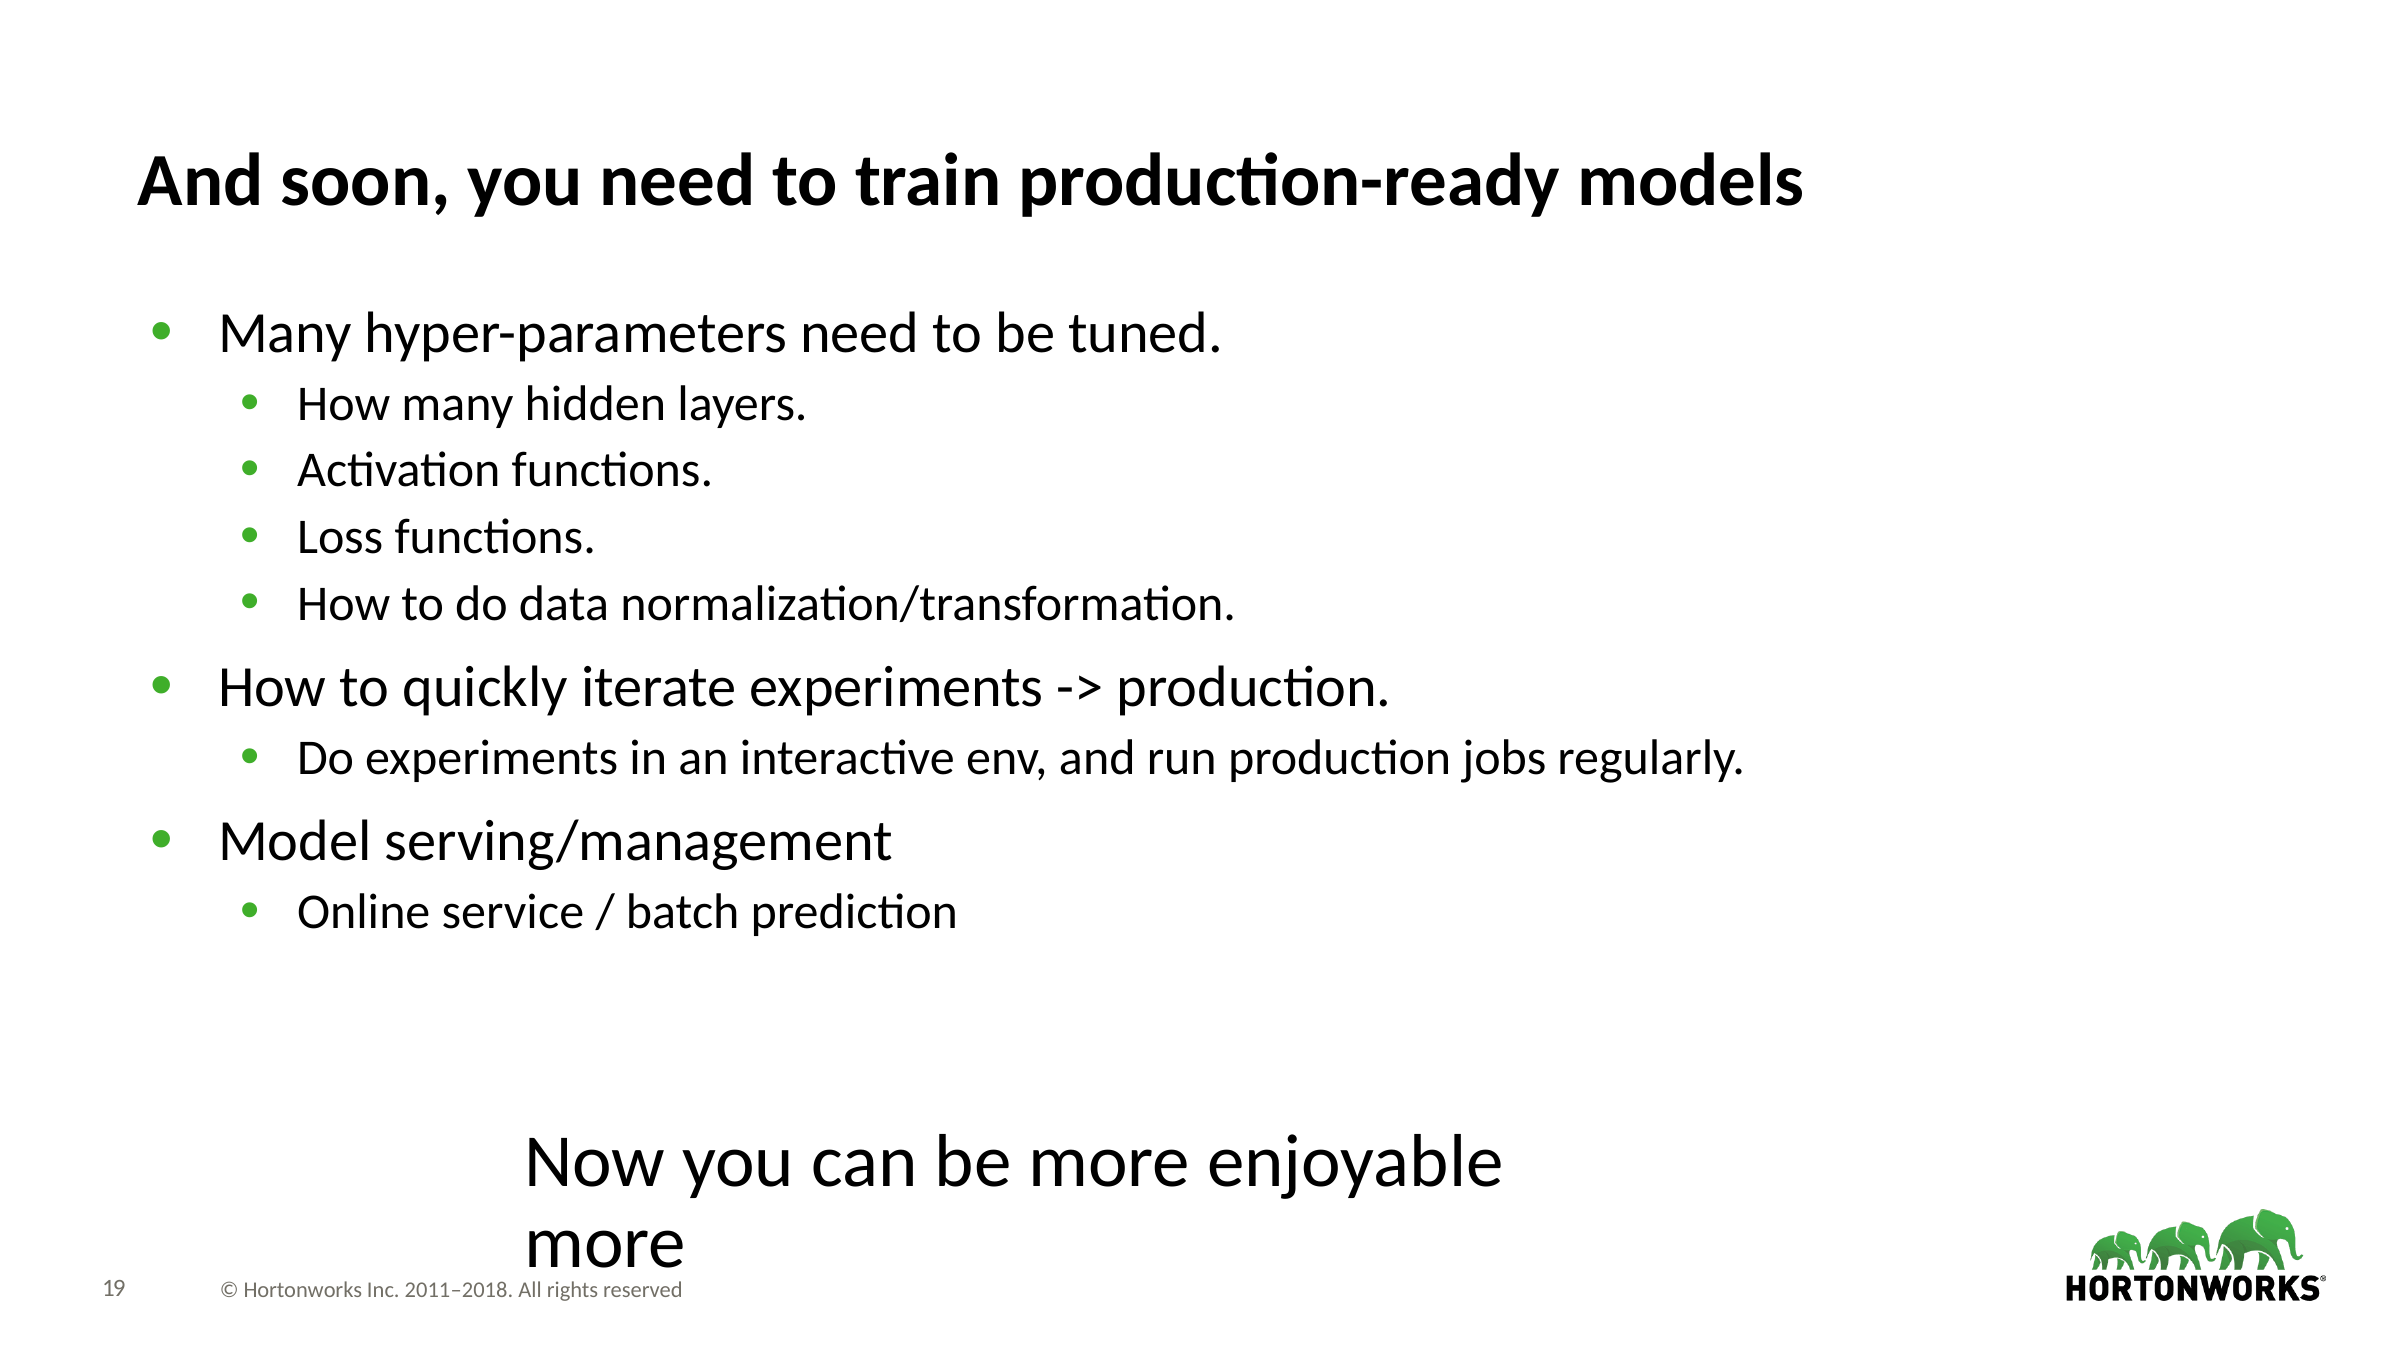

# And soon, you need to train production-ready models
Many hyper-parameters need to be tuned.
How many hidden layers.
Activation functions.
Loss functions.
How to do data normalization/transformation.
How to quickly iterate experiments -> production.
Do experiments in an interactive env, and run production jobs regularly.
Model serving/management
Online service / batch prediction

Now you can be more enjoyable  more